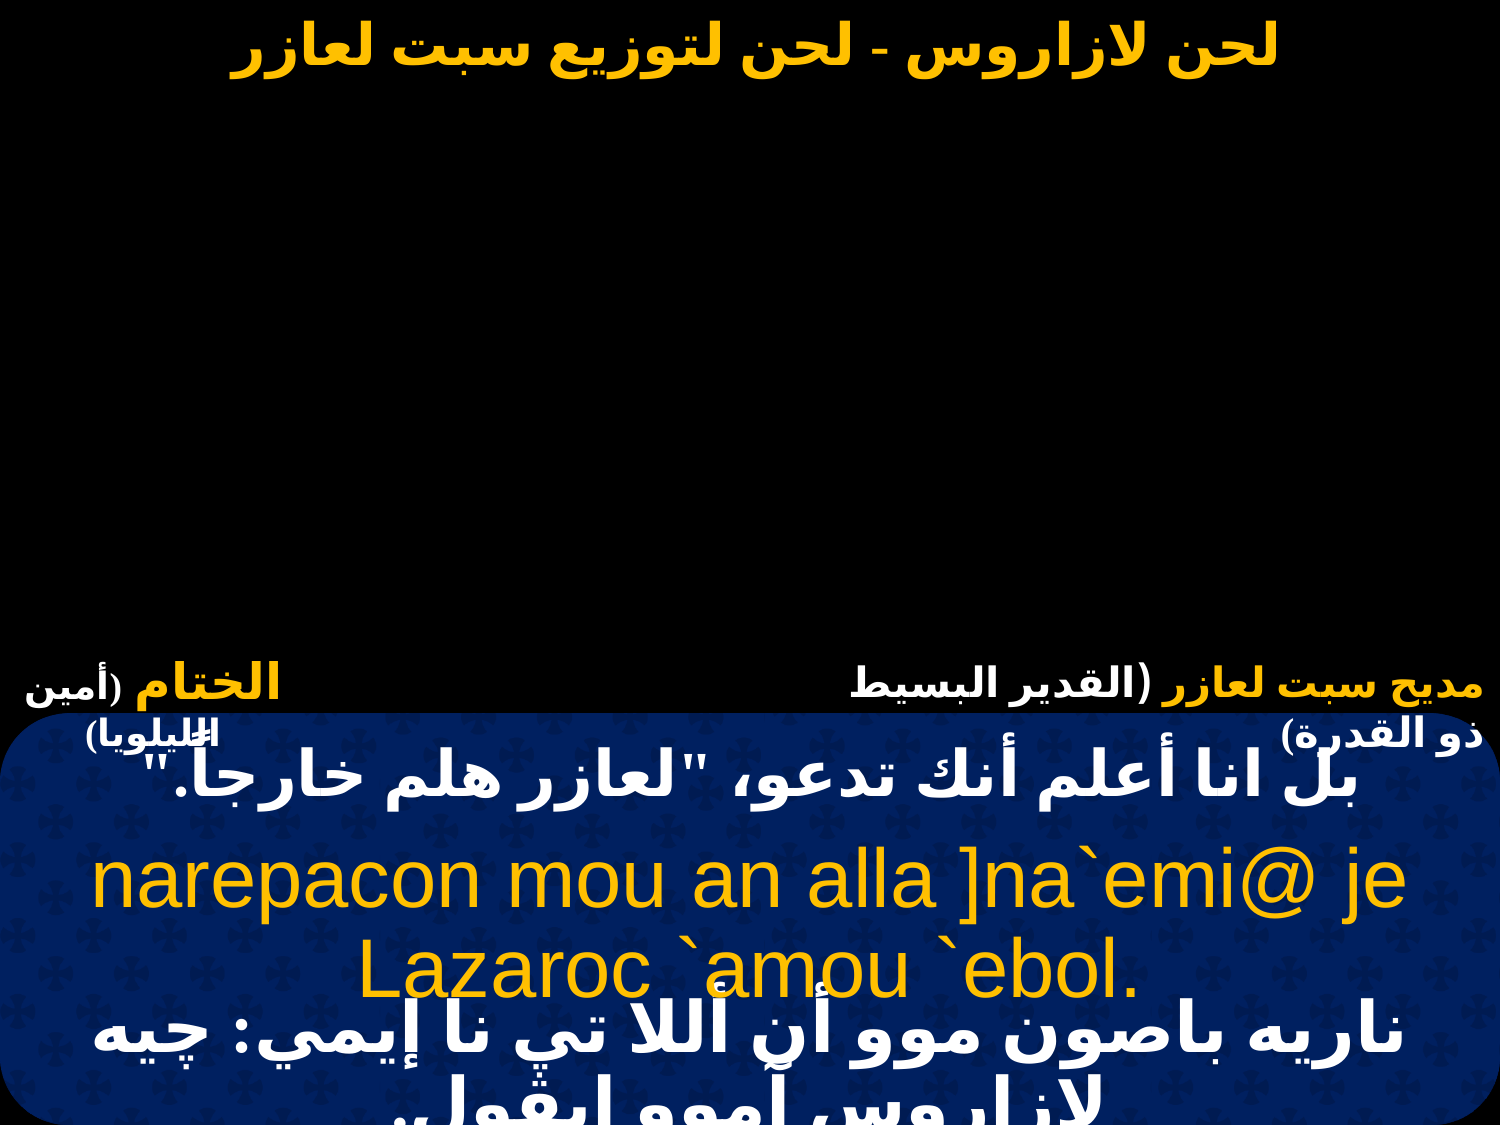

#
بل انا أعلم أنك تدعو، "لعازر هلم خارجاً."
narepacon mou an alla ]na`emi@ je Lazaroc `amou `ebol.
ناريه باصون موو أن أللا تي نا إيمي: چيه لازاروس آموو إيڤول.